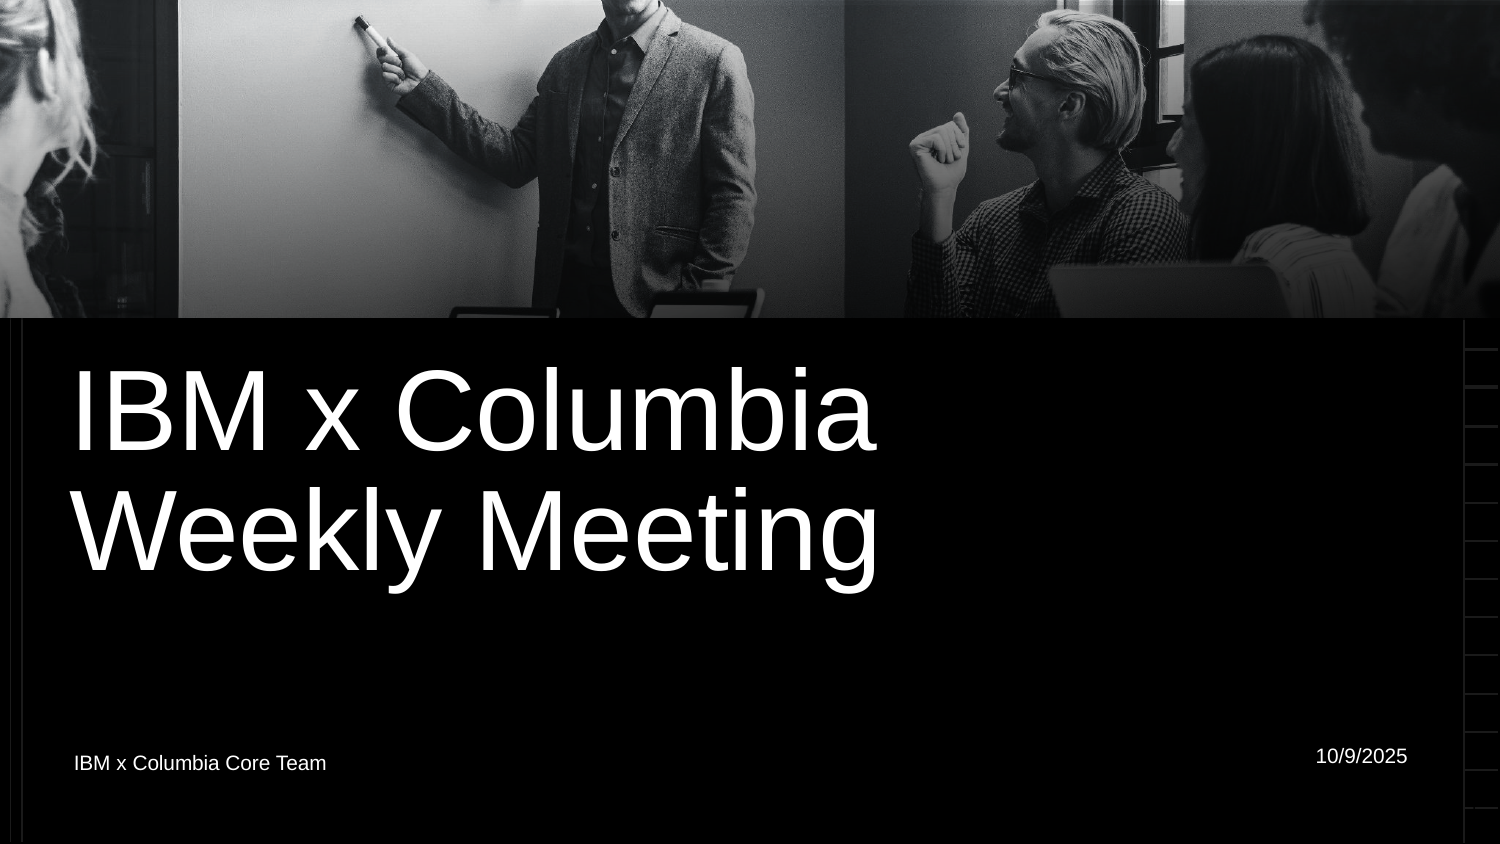

# IBM x Columbia
Weekly Meeting
IBM x Columbia Core Team
10/9/2025
1